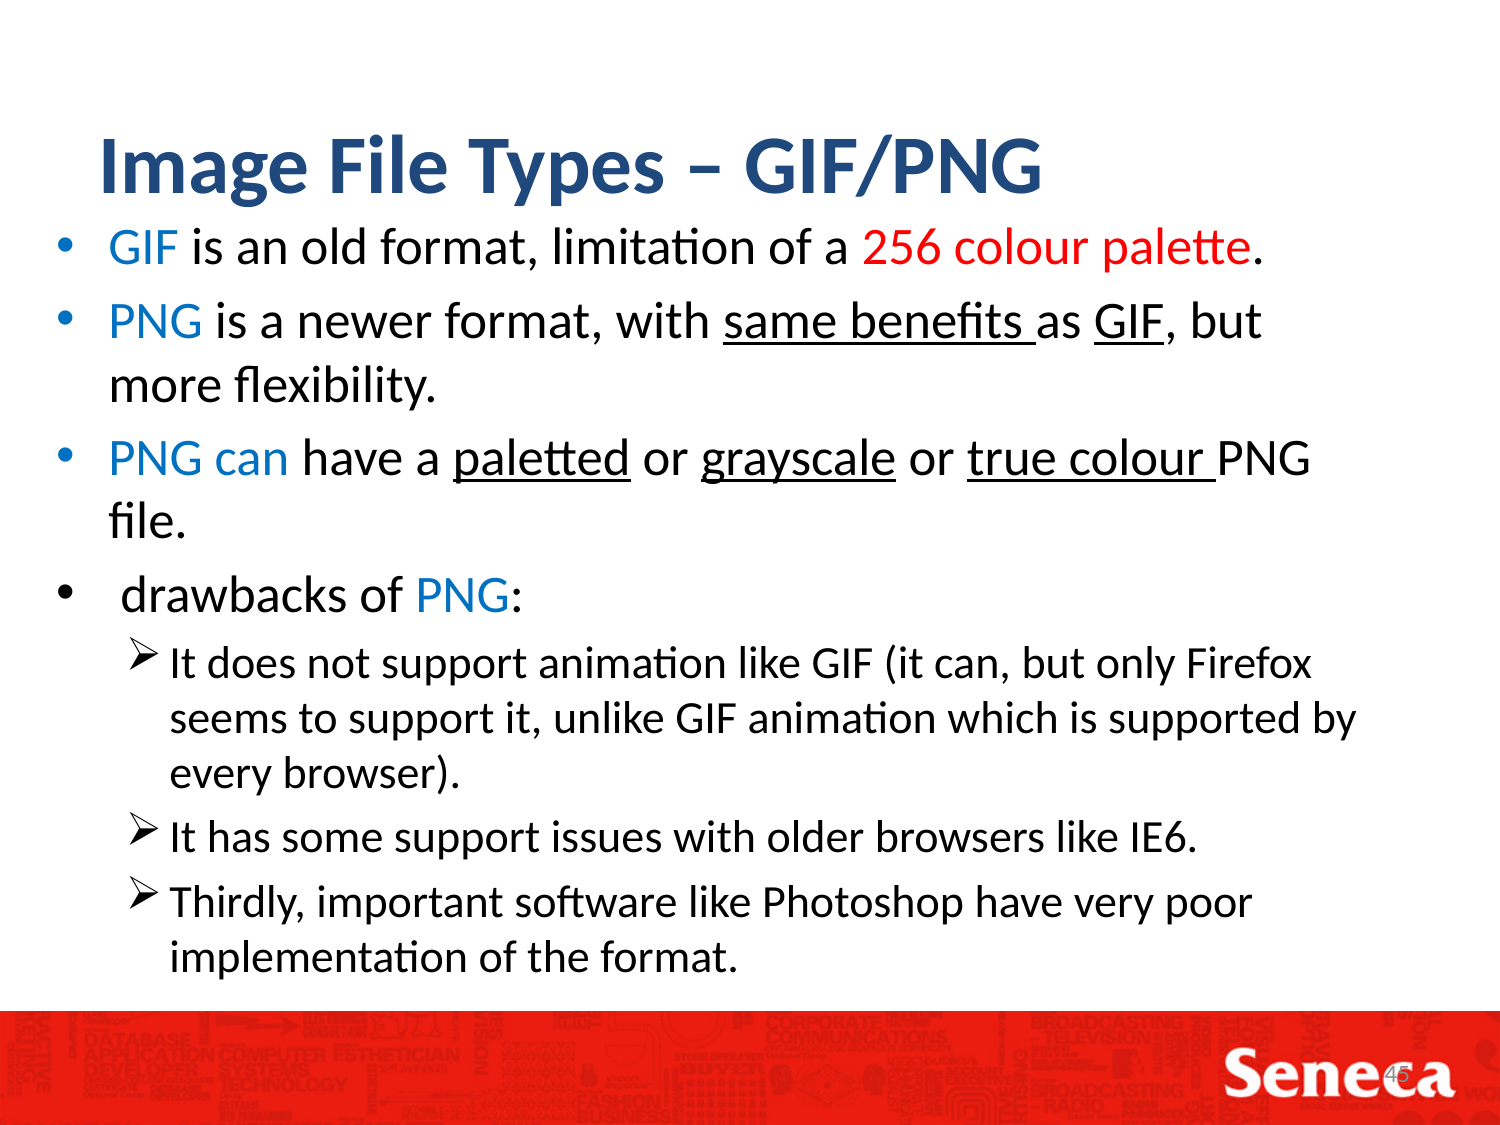

Image File Types – GIF/PNG
GIF is an old format, limitation of a 256 colour palette.
PNG is a newer format, with same benefits as GIF, but more flexibility.
PNG can have a paletted or grayscale or true colour PNG file.
 drawbacks of PNG:
It does not support animation like GIF (it can, but only Firefox seems to support it, unlike GIF animation which is supported by every browser).
It has some support issues with older browsers like IE6.
Thirdly, important software like Photoshop have very poor implementation of the format.
45